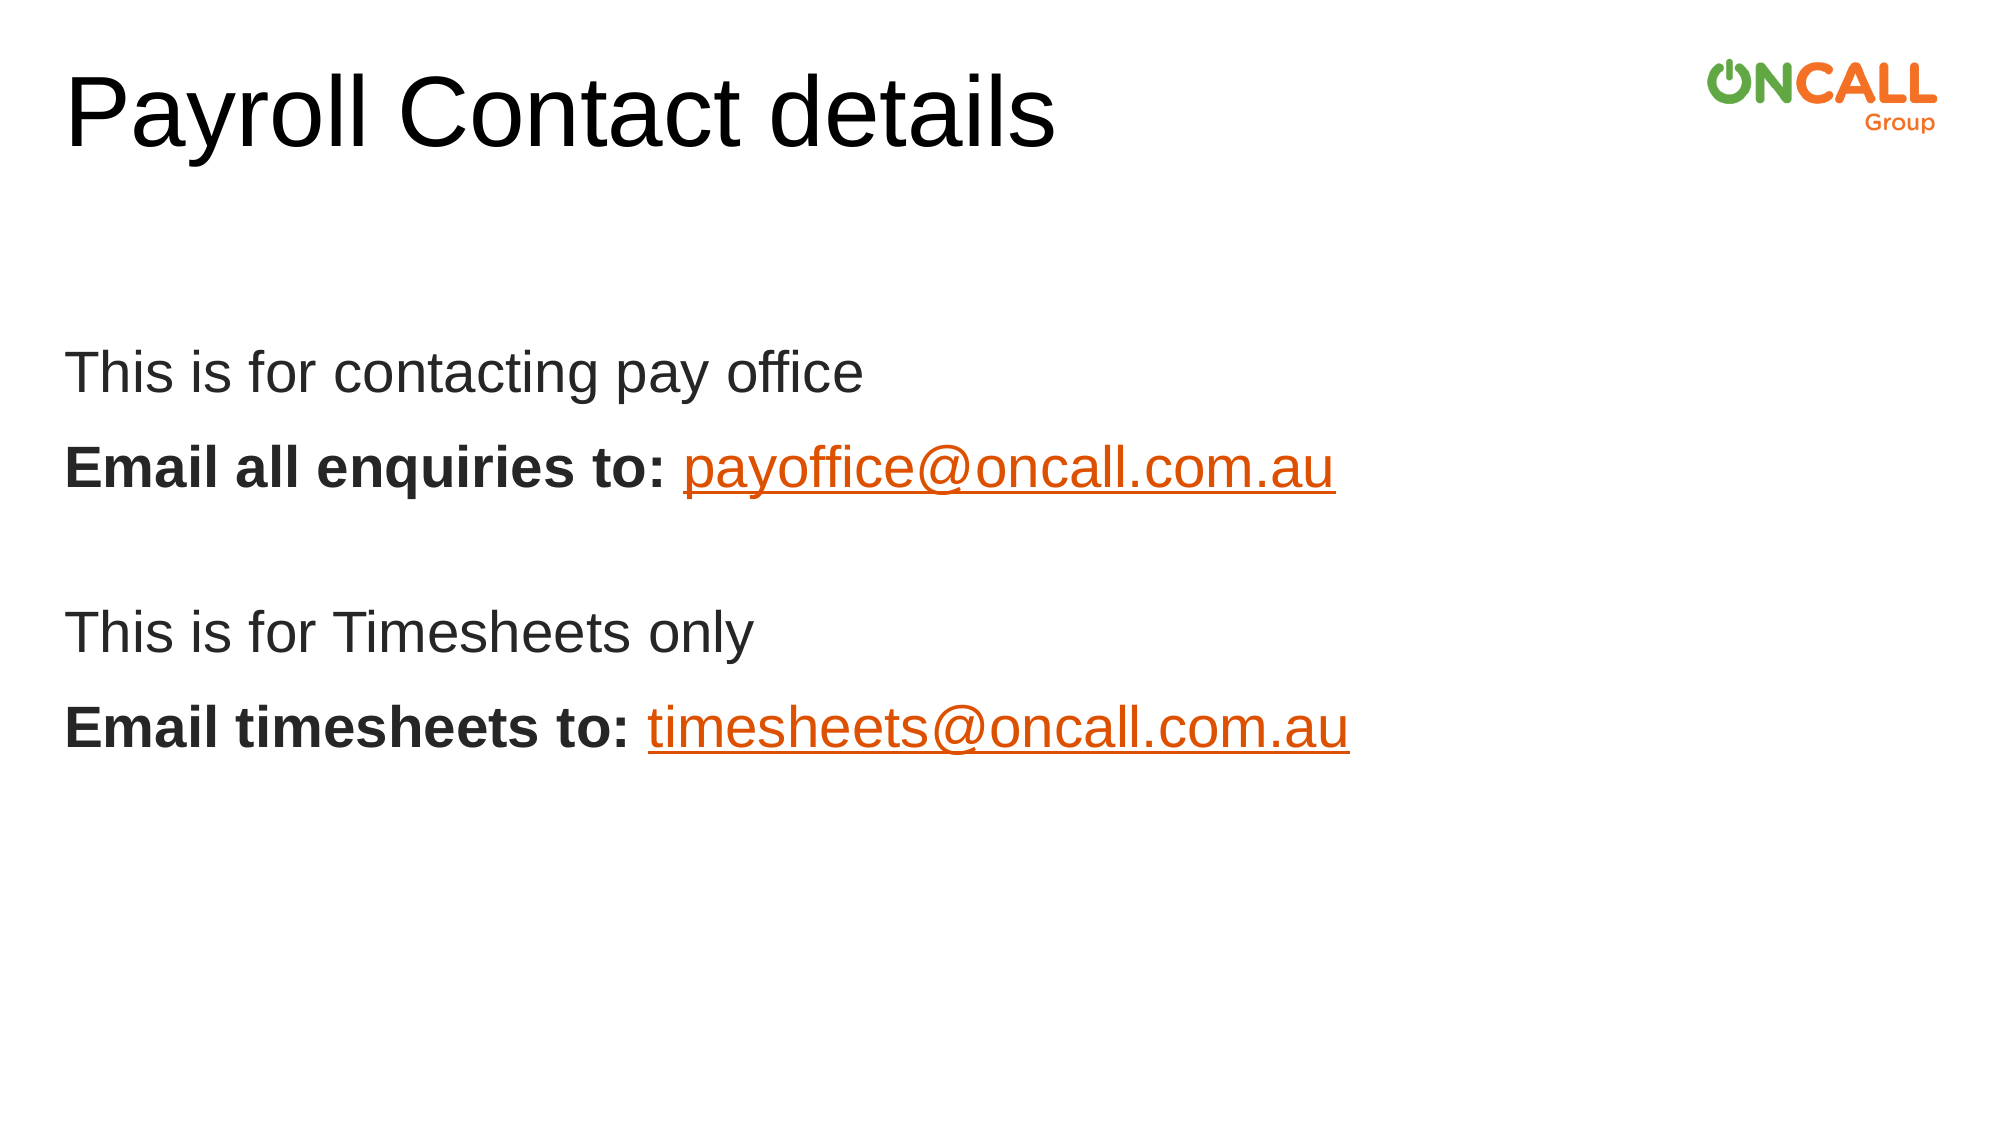

# Payroll Contact details

This is for contacting pay office
Email all enquiries to: payoffice@oncall.com.au
This is for Timesheets only
Email timesheets to: timesheets@oncall.com.au